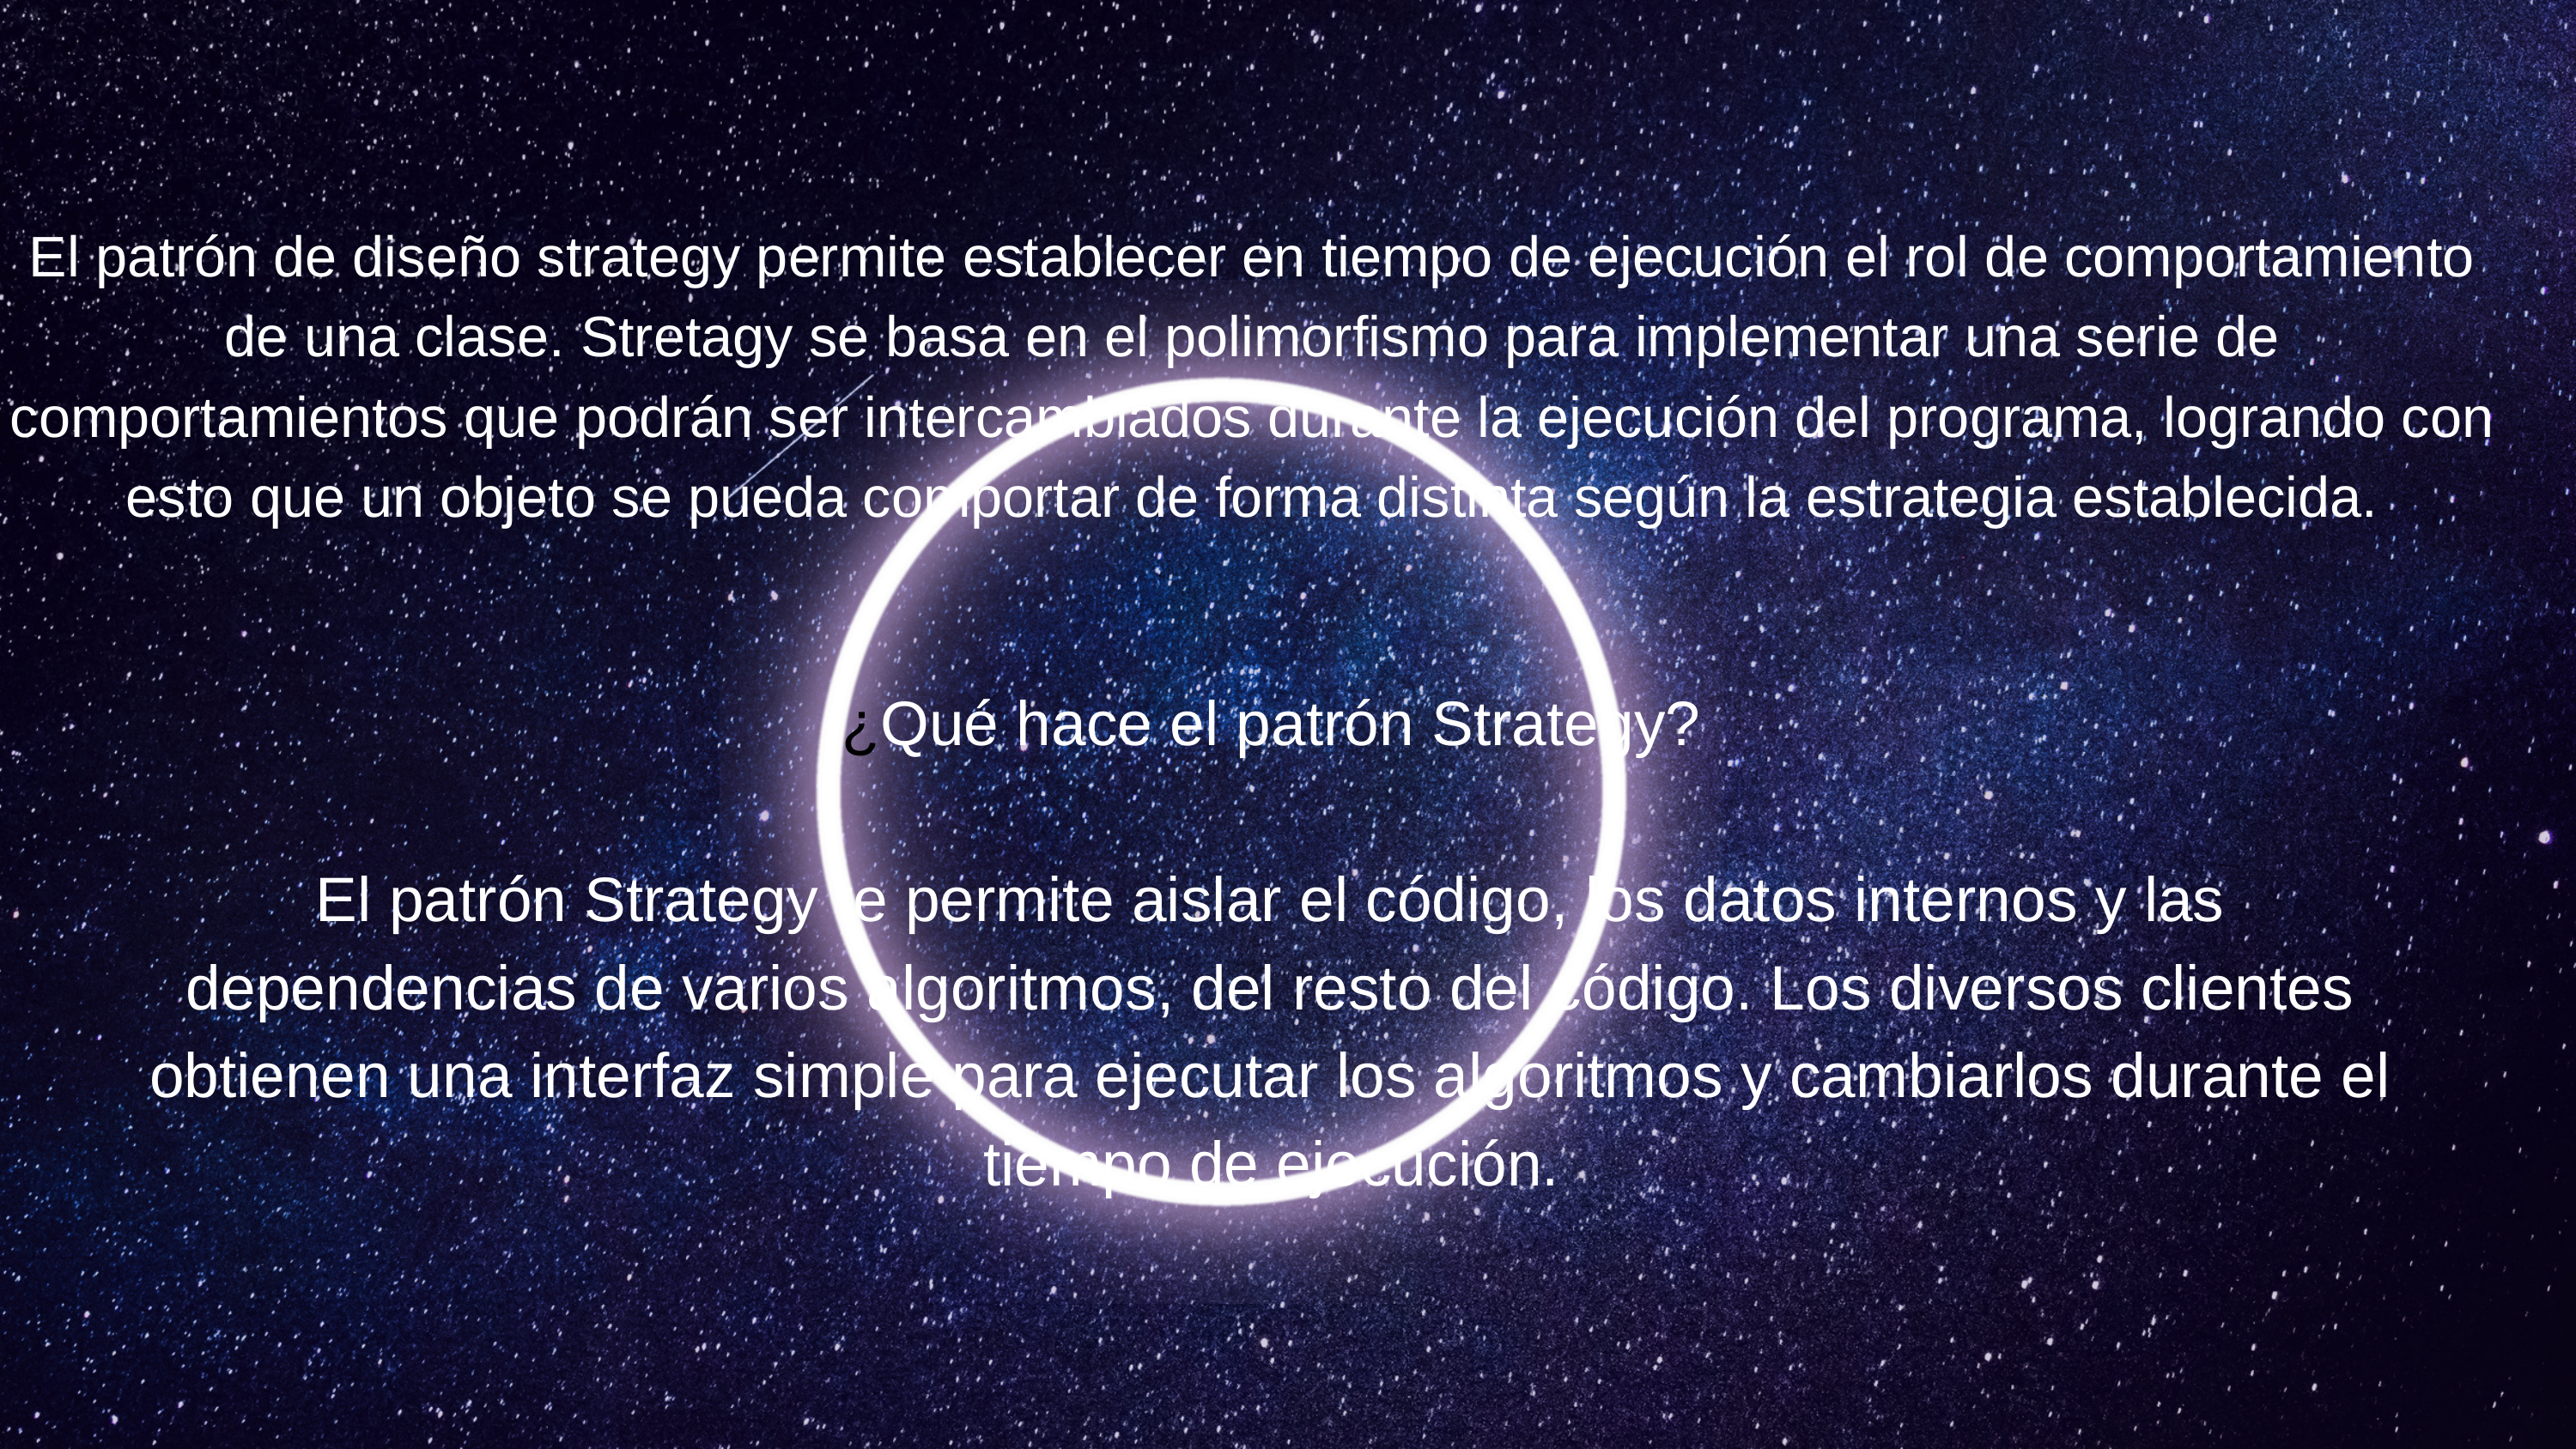

El patrón de diseño strategy permite establecer en tiempo de ejecución el rol de comportamiento de una clase. Stretagy se basa en el polimorfismo para implementar una serie de comportamientos que podrán ser intercambiados durante la ejecución del programa, logrando con esto que un objeto se pueda comportar de forma distinta según la estrategia establecida.

¿Qué hace el patrón Strategy?

El patrón Strategy te permite aislar el código, los datos internos y las dependencias de varios algoritmos, del resto del código. Los diversos clientes obtienen una interfaz simple para ejecutar los algoritmos y cambiarlos durante el tiempo de ejecución.